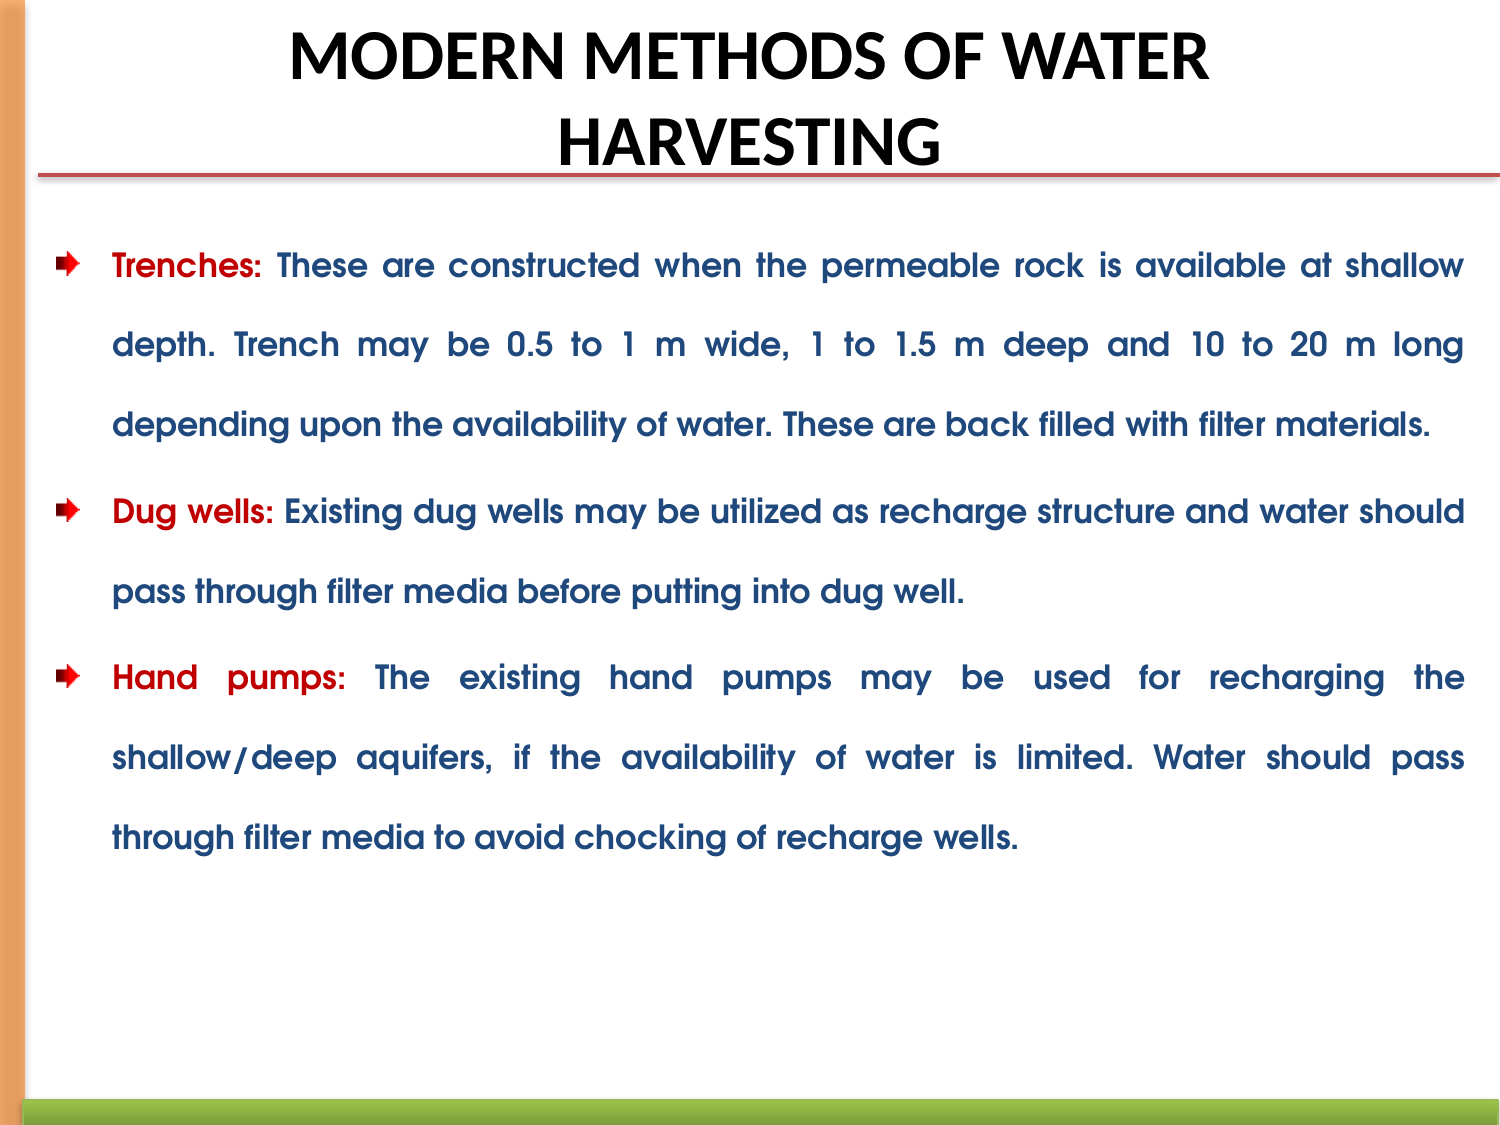

# MODERN METHODS OF WATER HARVESTING
Trenches: These are constructed when the permeable rock is available at shallow depth. Trench may be 0.5 to 1 m wide, 1 to 1.5 m deep and 10 to 20 m long depending upon the availability of water. These are back filled with filter materials.
Dug wells: Existing dug wells may be utilized as recharge structure and water should pass through filter media before putting into dug well.
Hand pumps: The existing hand pumps may be used for recharging the shallow/deep aquifers, if the availability of water is limited. Water should pass through filter media to avoid chocking of recharge wells.